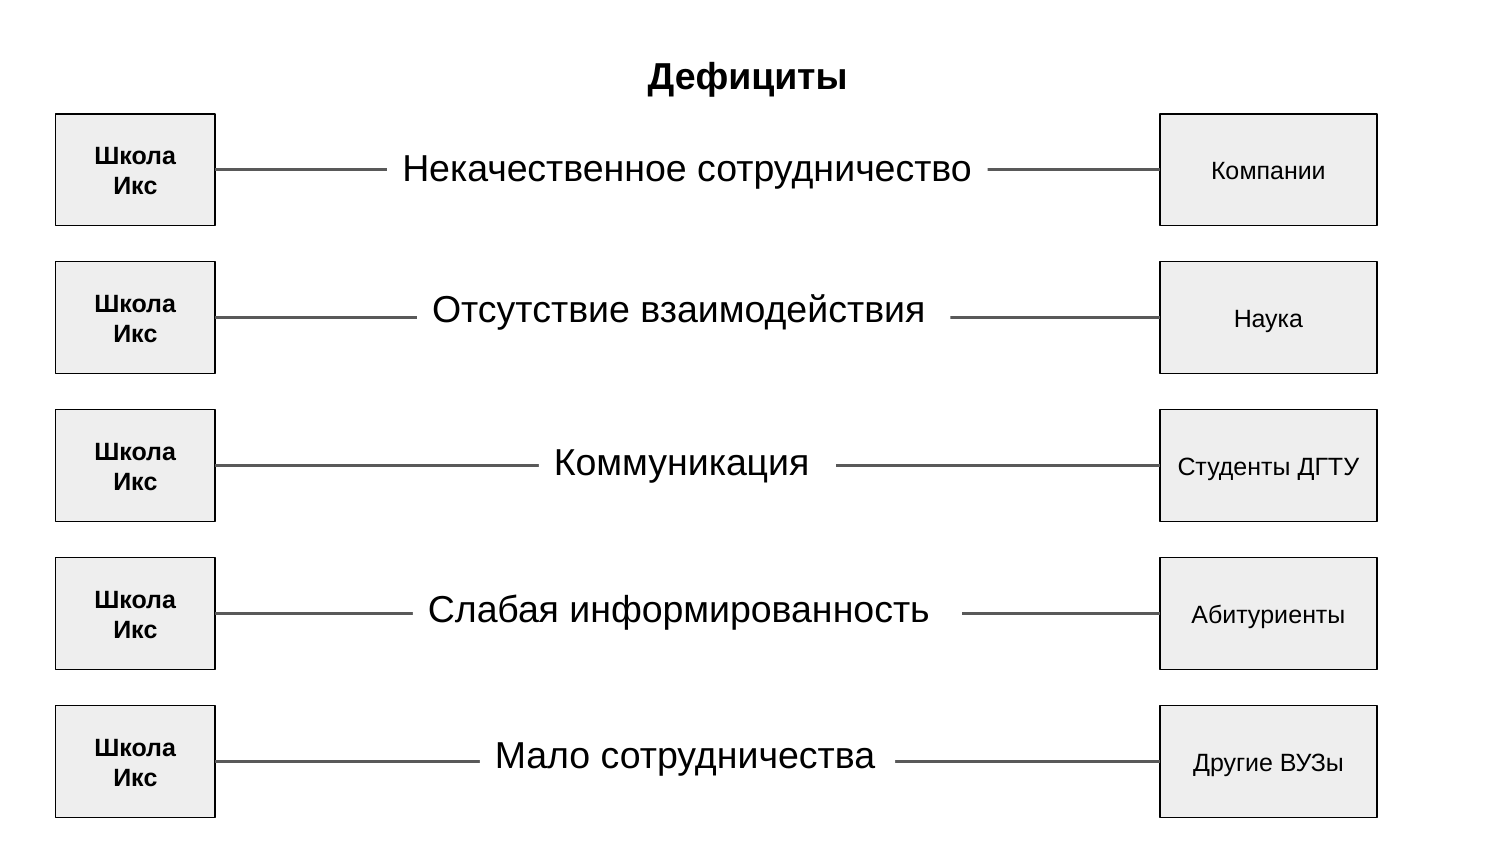

Дефициты
Школа Икс
Компании
Некачественное сотрудничество
Школа Икс
Наука
Отсутствие взаимодействия
     Коммуникация
Школа Икс
Студенты ДГТУ
Школа Икс
Абитуриенты
Слабая информированность
Школа Икс
Другие ВУЗы
Мало сотрудничества